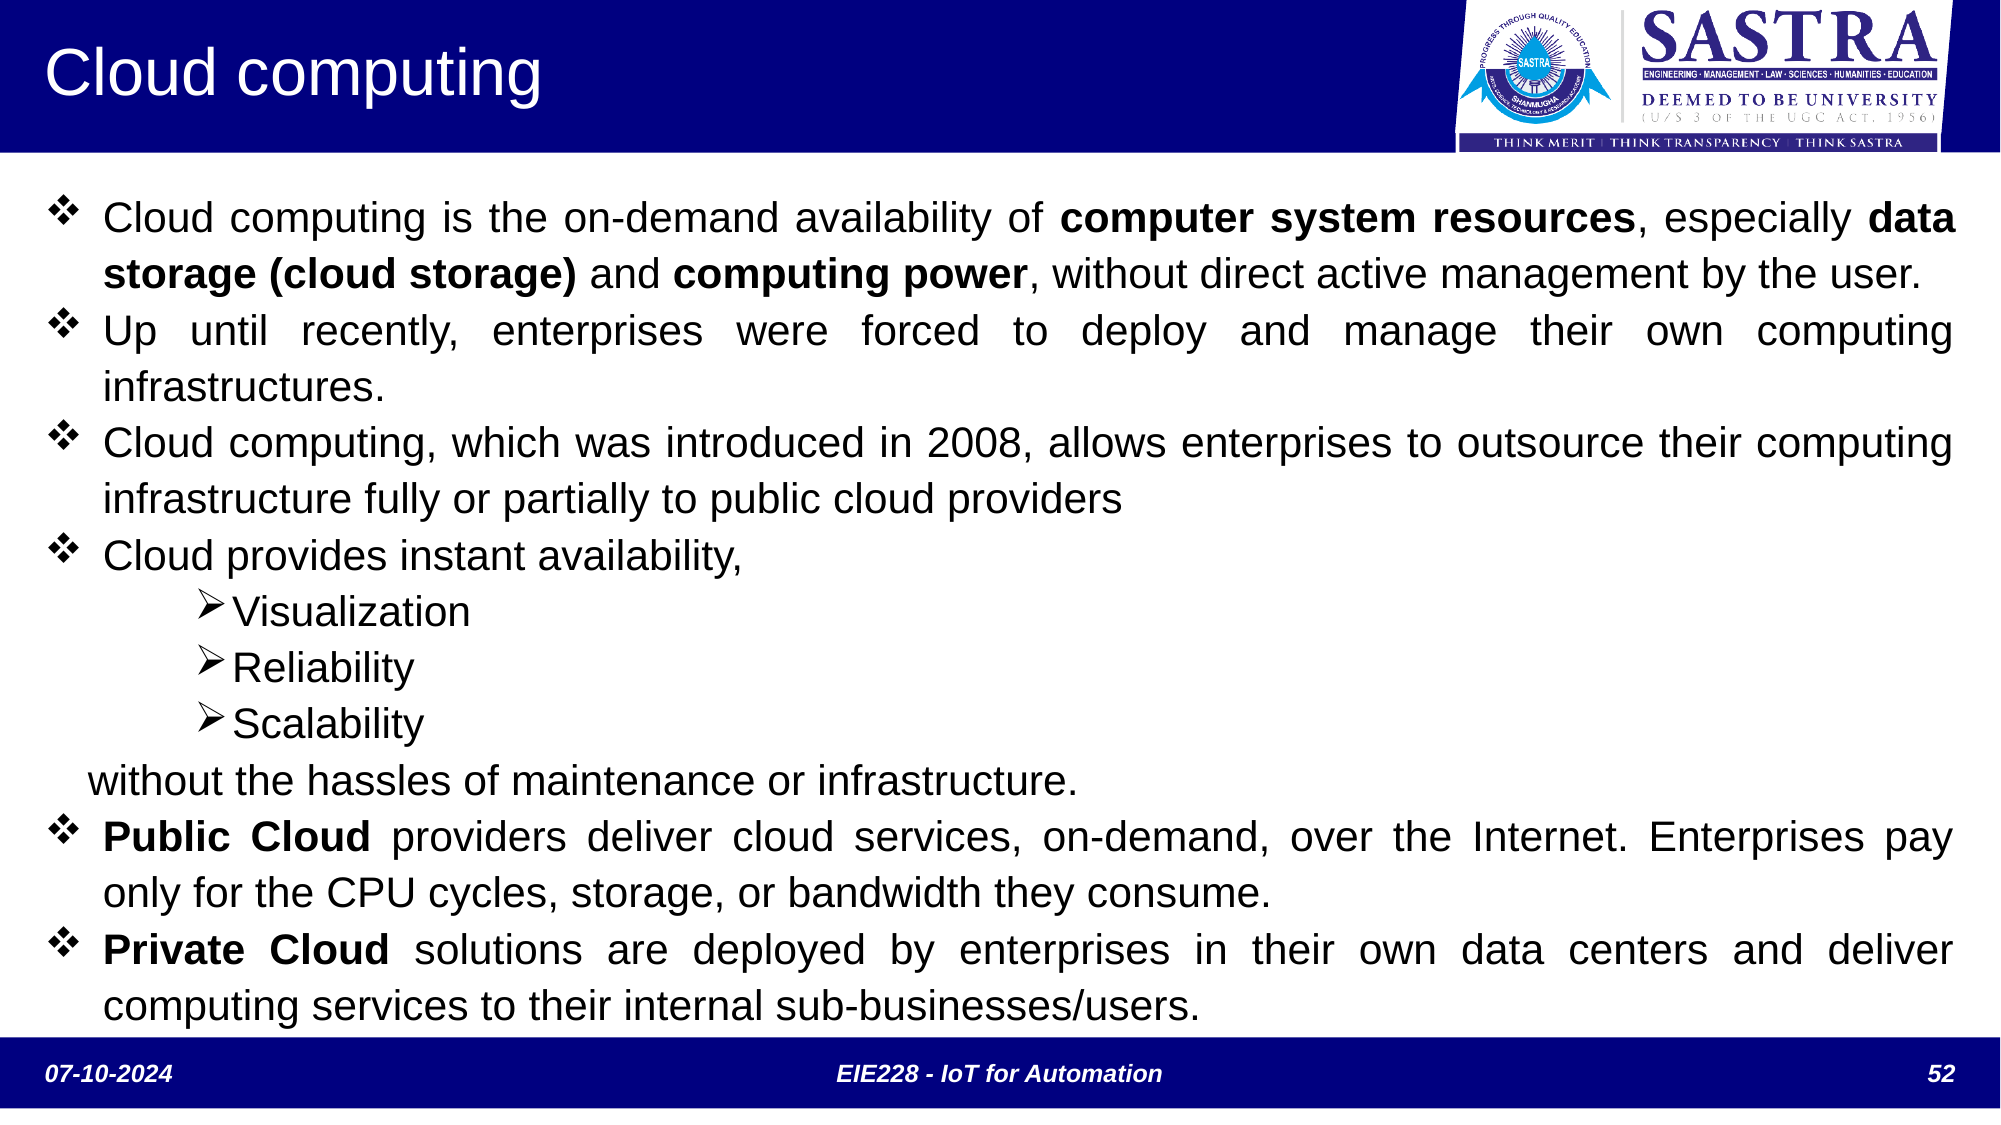

# Cloud computing
Cloud computing is the on-demand availability of computer system resources, especially data storage (cloud storage) and computing power, without direct active management by the user.
Up until recently, enterprises were forced to deploy and manage their own computing infrastructures.
Cloud computing, which was introduced in 2008, allows enterprises to outsource their computing infrastructure fully or partially to public cloud providers
Cloud provides instant availability,
Visualization
Reliability
Scalability
without the hassles of maintenance or infrastructure.
Public Cloud providers deliver cloud services, on-demand, over the Internet. Enterprises pay only for the CPU cycles, storage, or bandwidth they consume.
Private Cloud solutions are deployed by enterprises in their own data centers and deliver computing services to their internal sub-businesses/users.
EIE228 - IoT for Automation
52
07-10-2024